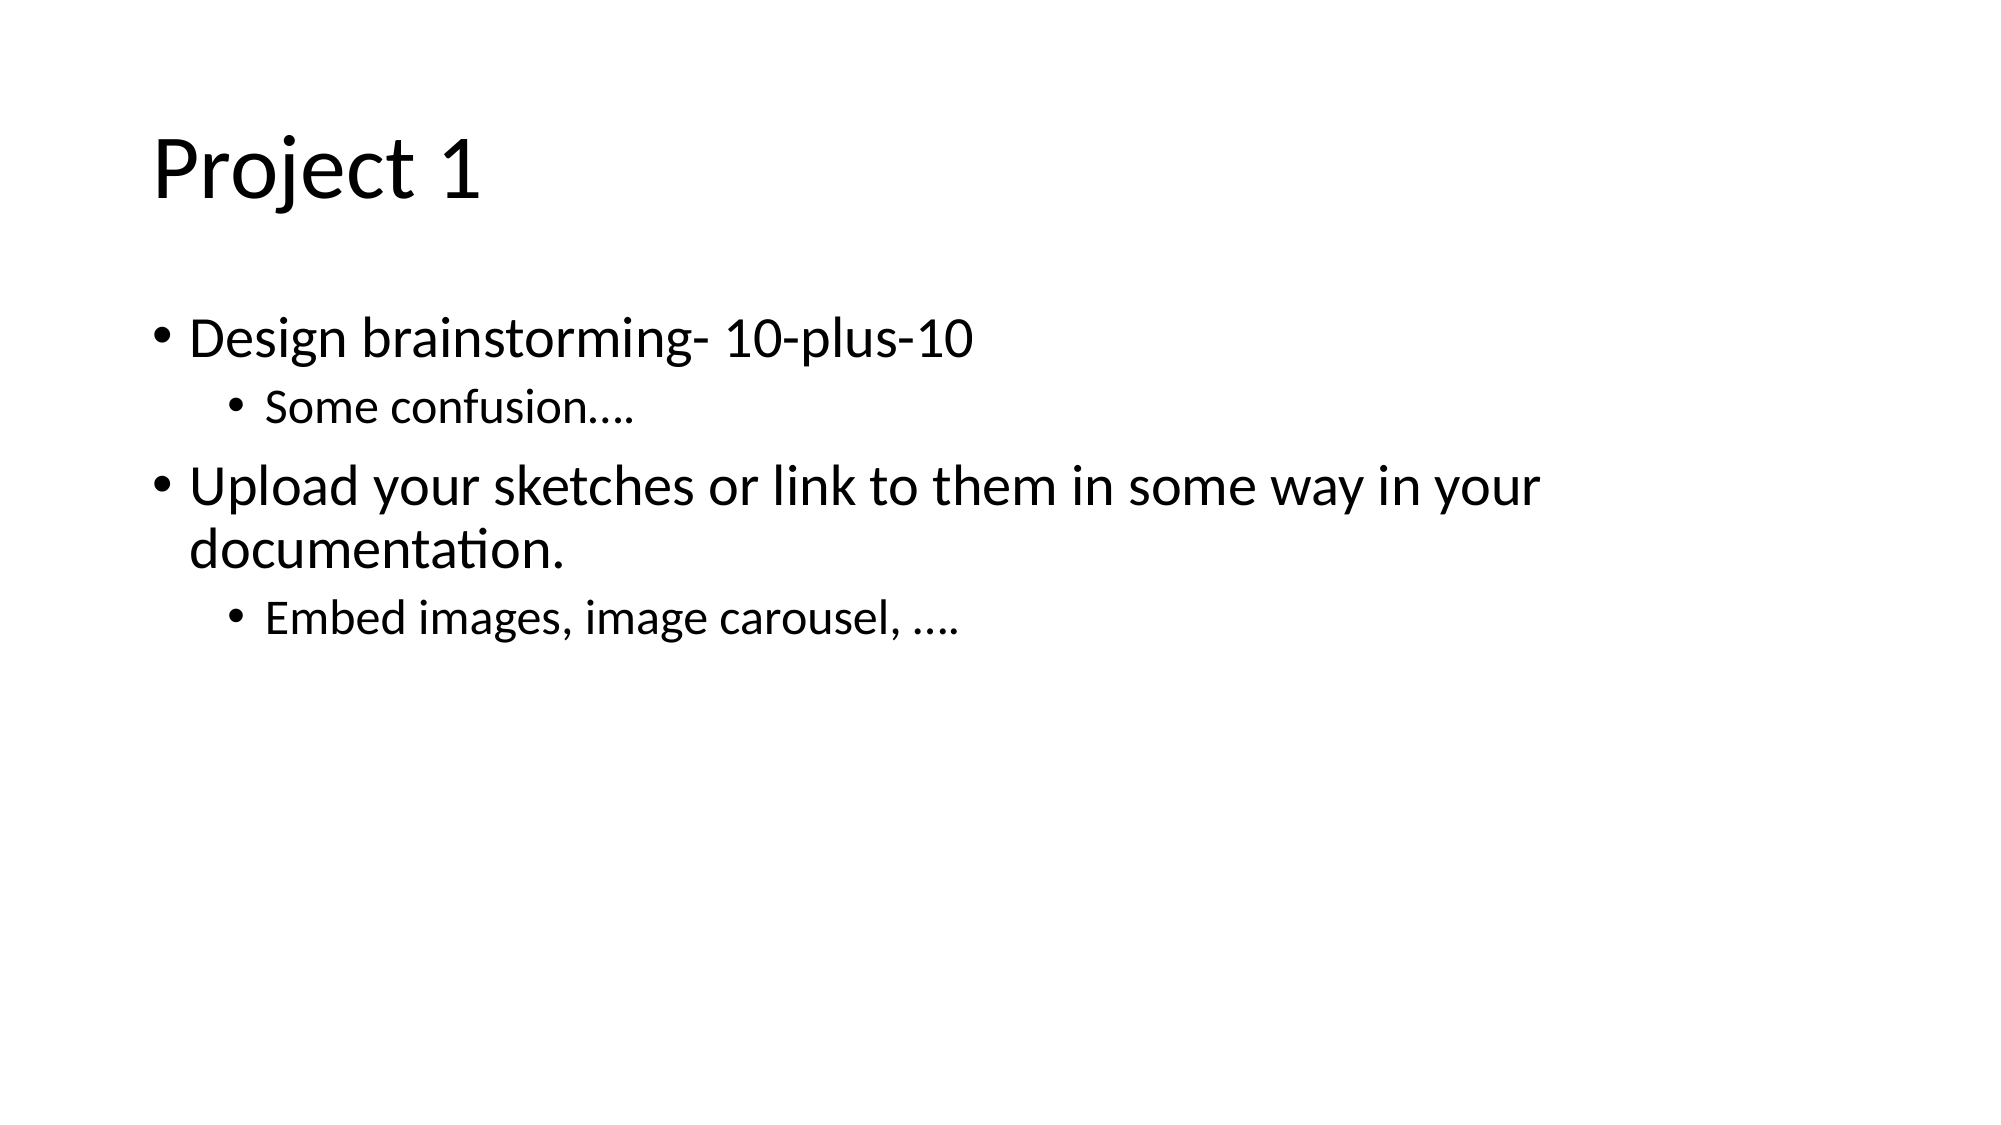

# Project 1
Design brainstorming- 10-plus-10
Some confusion….
Upload your sketches or link to them in some way in your documentation.
Embed images, image carousel, ….